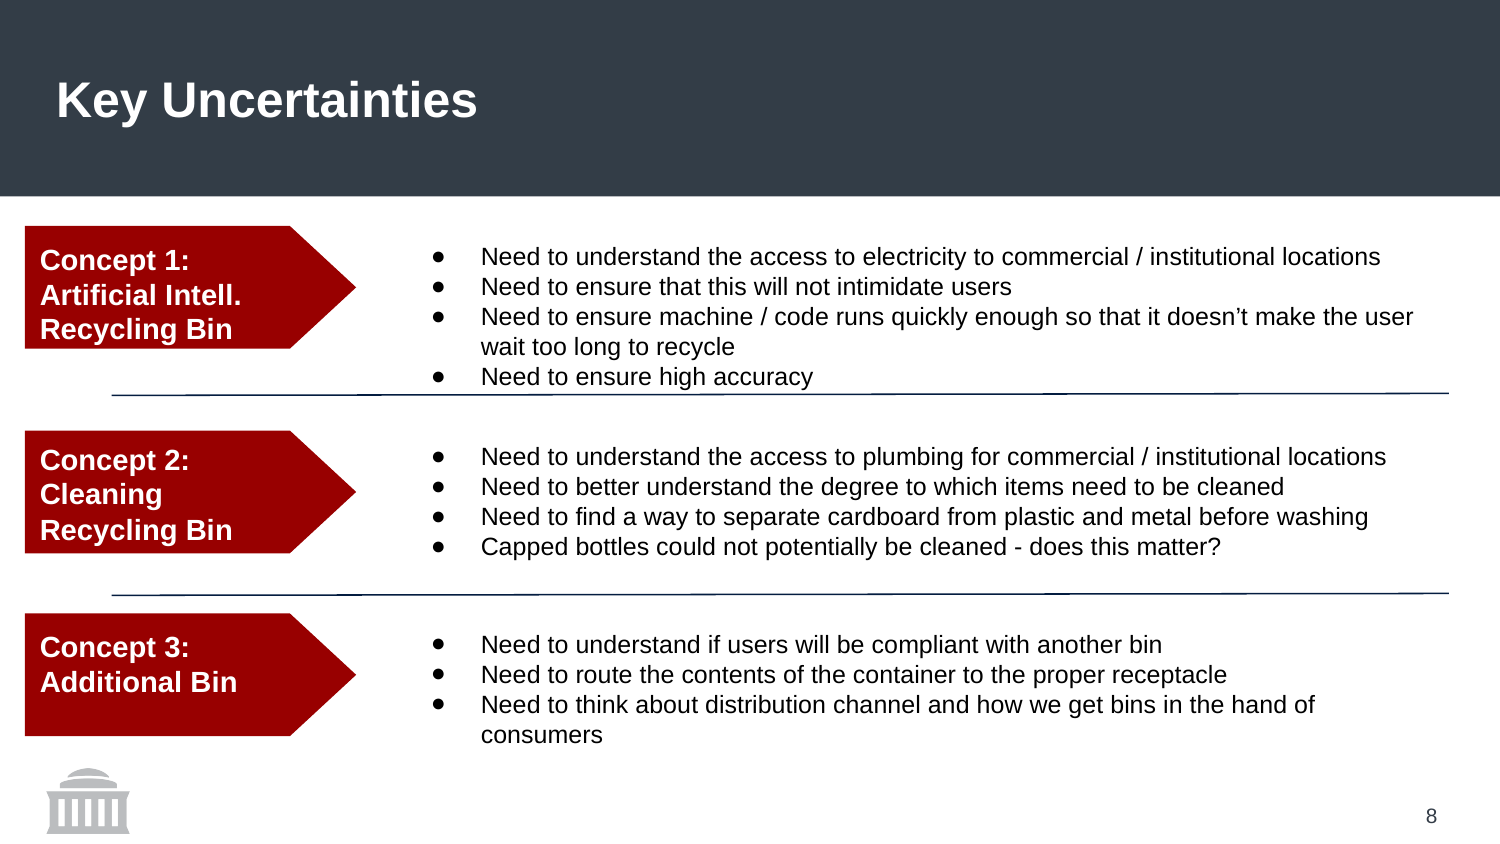

# Key Uncertainties

Concept 1: Artificial Intell. Recycling Bin
Need to understand the access to electricity to commercial / institutional locations
Need to ensure that this will not intimidate users
Need to ensure machine / code runs quickly enough so that it doesn’t make the user wait too long to recycle
Need to ensure high accuracy

Concept 2: Cleaning Recycling Bin
Need to understand the access to plumbing for commercial / institutional locations
Need to better understand the degree to which items need to be cleaned
Need to find a way to separate cardboard from plastic and metal before washing
Capped bottles could not potentially be cleaned - does this matter?

Concept 1:
AI Recycling Bin
Concept 3: Additional Bin
Need to understand if users will be compliant with another bin
Need to route the contents of the container to the proper receptacle
Need to think about distribution channel and how we get bins in the hand of consumers
8